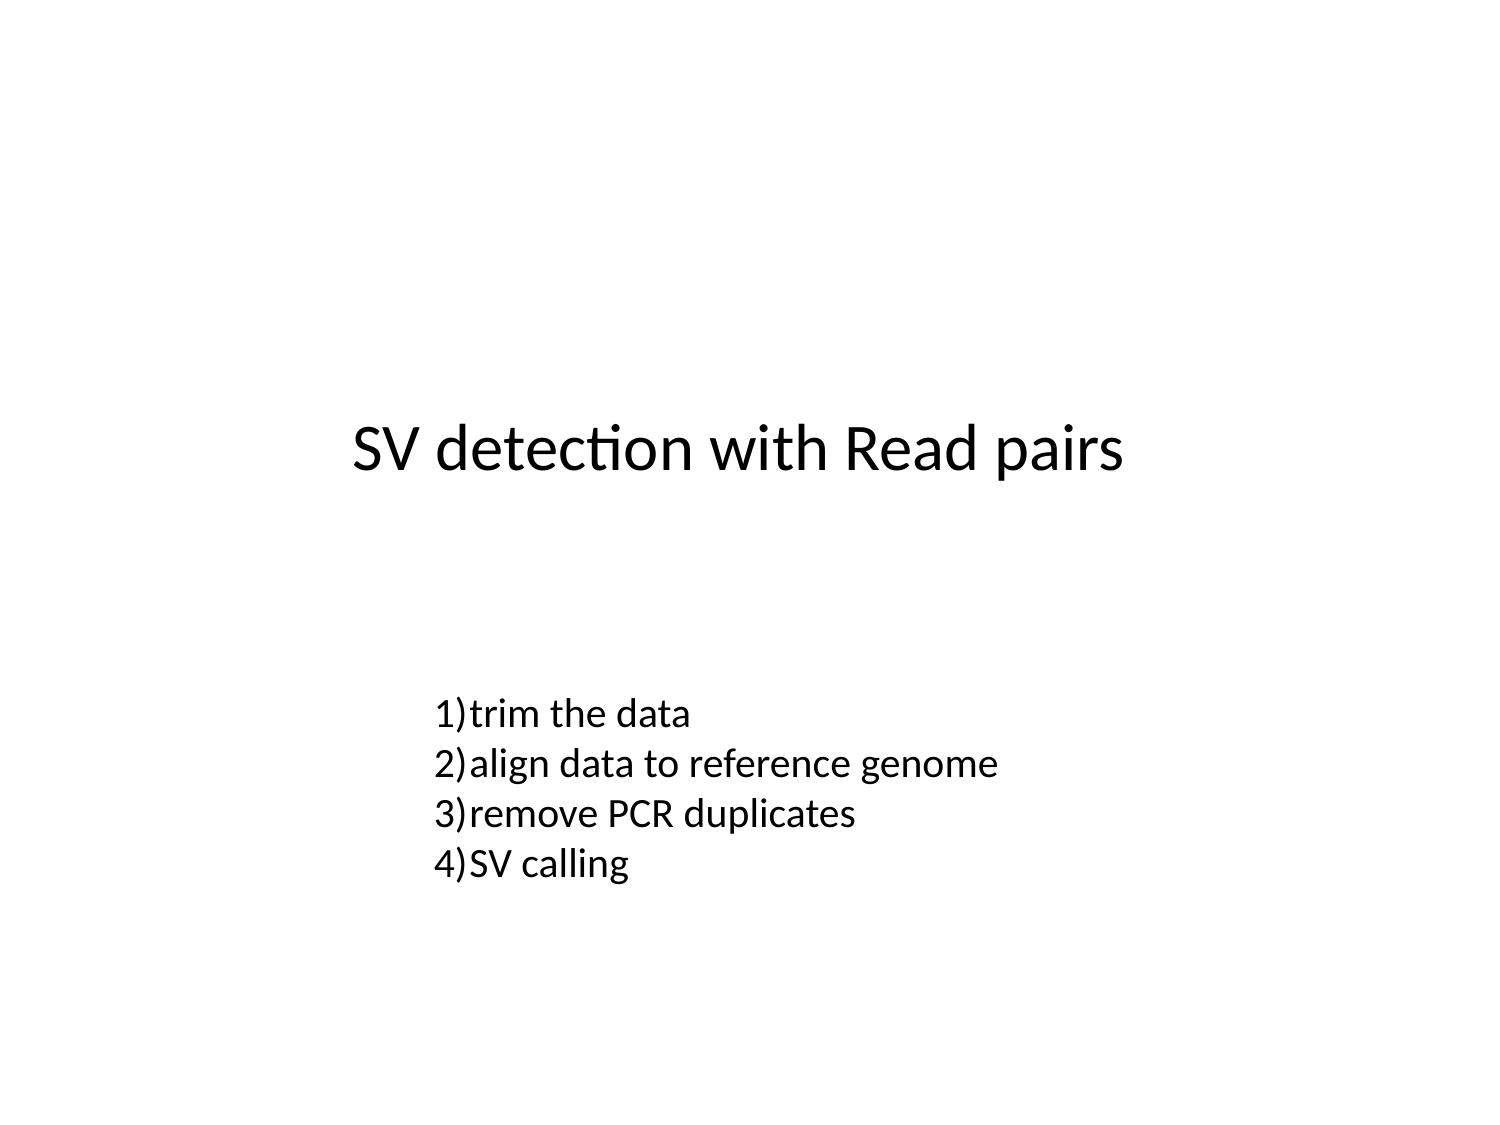

SV detection with Read pairs
trim the data
align data to reference genome
remove PCR duplicates
SV calling